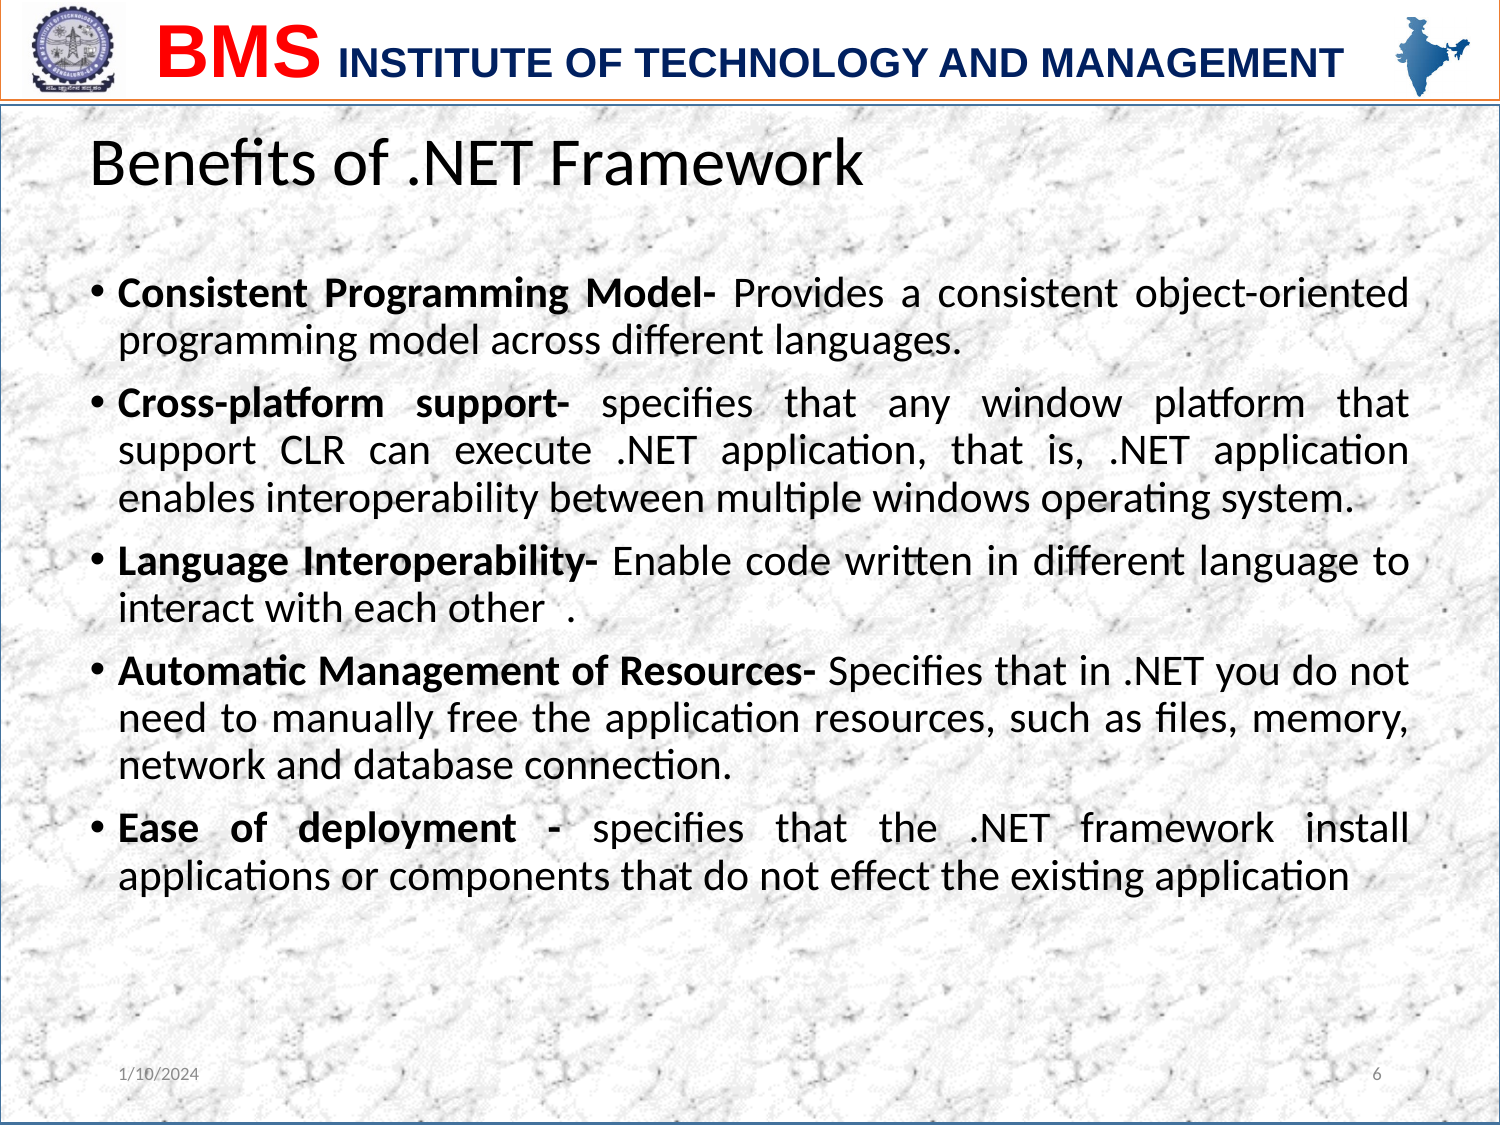

# Benefits of .NET Framework
Consistent Programming Model- Provides a consistent object-oriented programming model across different languages.
Cross-platform support- specifies that any window platform that support CLR can execute .NET application, that is, .NET application enables interoperability between multiple windows operating system.
Language Interoperability- Enable code written in different language to interact with each other  .
Automatic Management of Resources- Specifies that in .NET you do not need to manually free the application resources, such as files, memory, network and database connection.
Ease of deployment - specifies that the .NET framework install applications or components that do not effect the existing application
1/10/2024
6